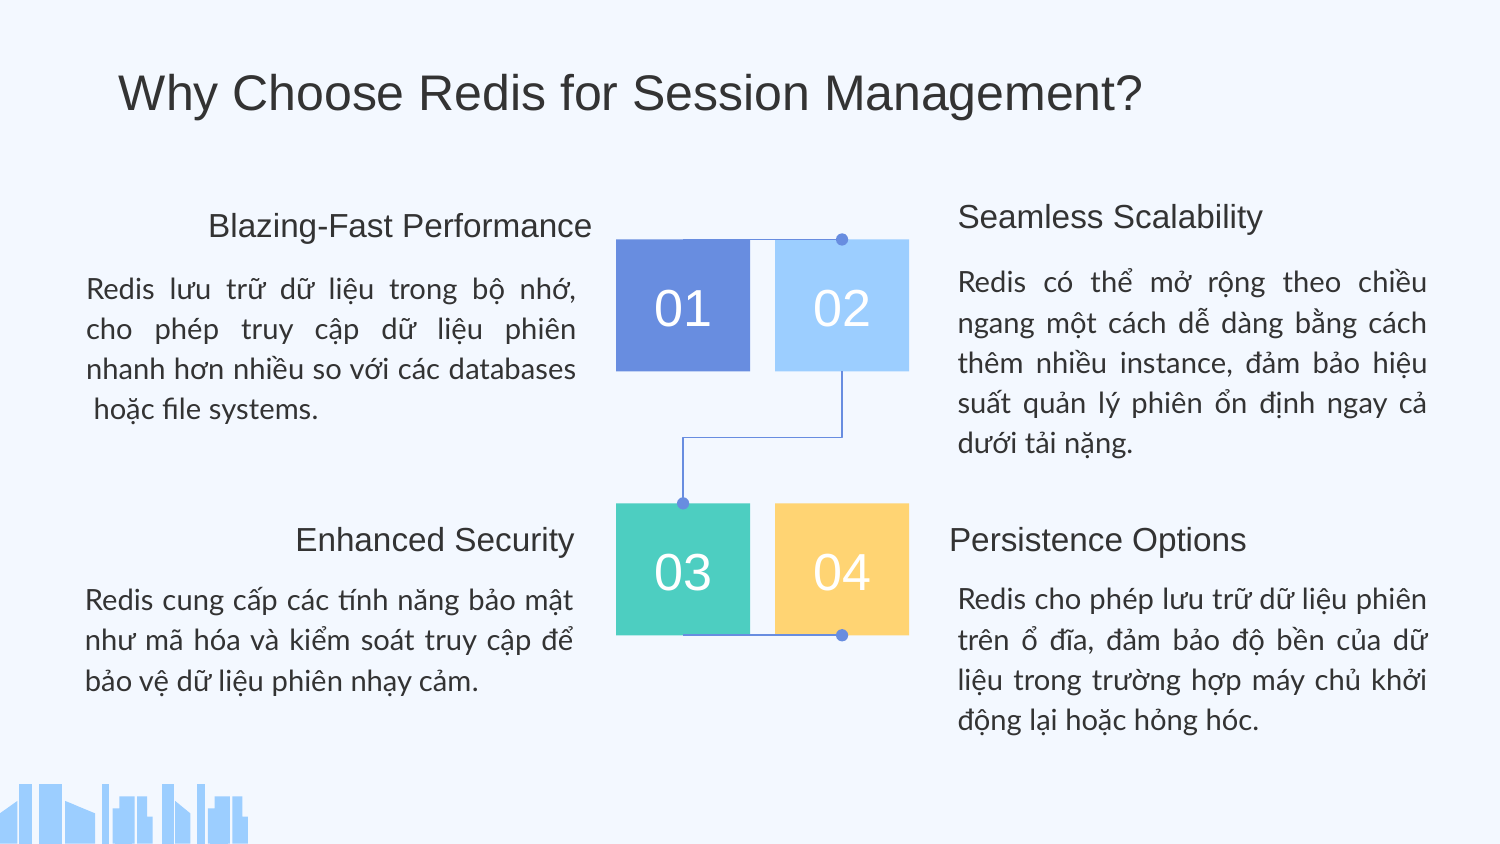

# Why Choose Redis for Session Management?
Blazing-Fast Performance
Seamless Scalability
01
02
Redis có thể mở rộng theo chiều ngang một cách dễ dàng bằng cách thêm nhiều instance, đảm bảo hiệu suất quản lý phiên ổn định ngay cả dưới tải nặng.
Redis lưu trữ dữ liệu trong bộ nhớ, cho phép truy cập dữ liệu phiên nhanh hơn nhiều so với các databases  hoặc file systems.
03
04
Enhanced Security
Persistence Options
Redis cho phép lưu trữ dữ liệu phiên trên ổ đĩa, đảm bảo độ bền của dữ liệu trong trường hợp máy chủ khởi động lại hoặc hỏng hóc.
Redis cung cấp các tính năng bảo mật như mã hóa và kiểm soát truy cập để bảo vệ dữ liệu phiên nhạy cảm.